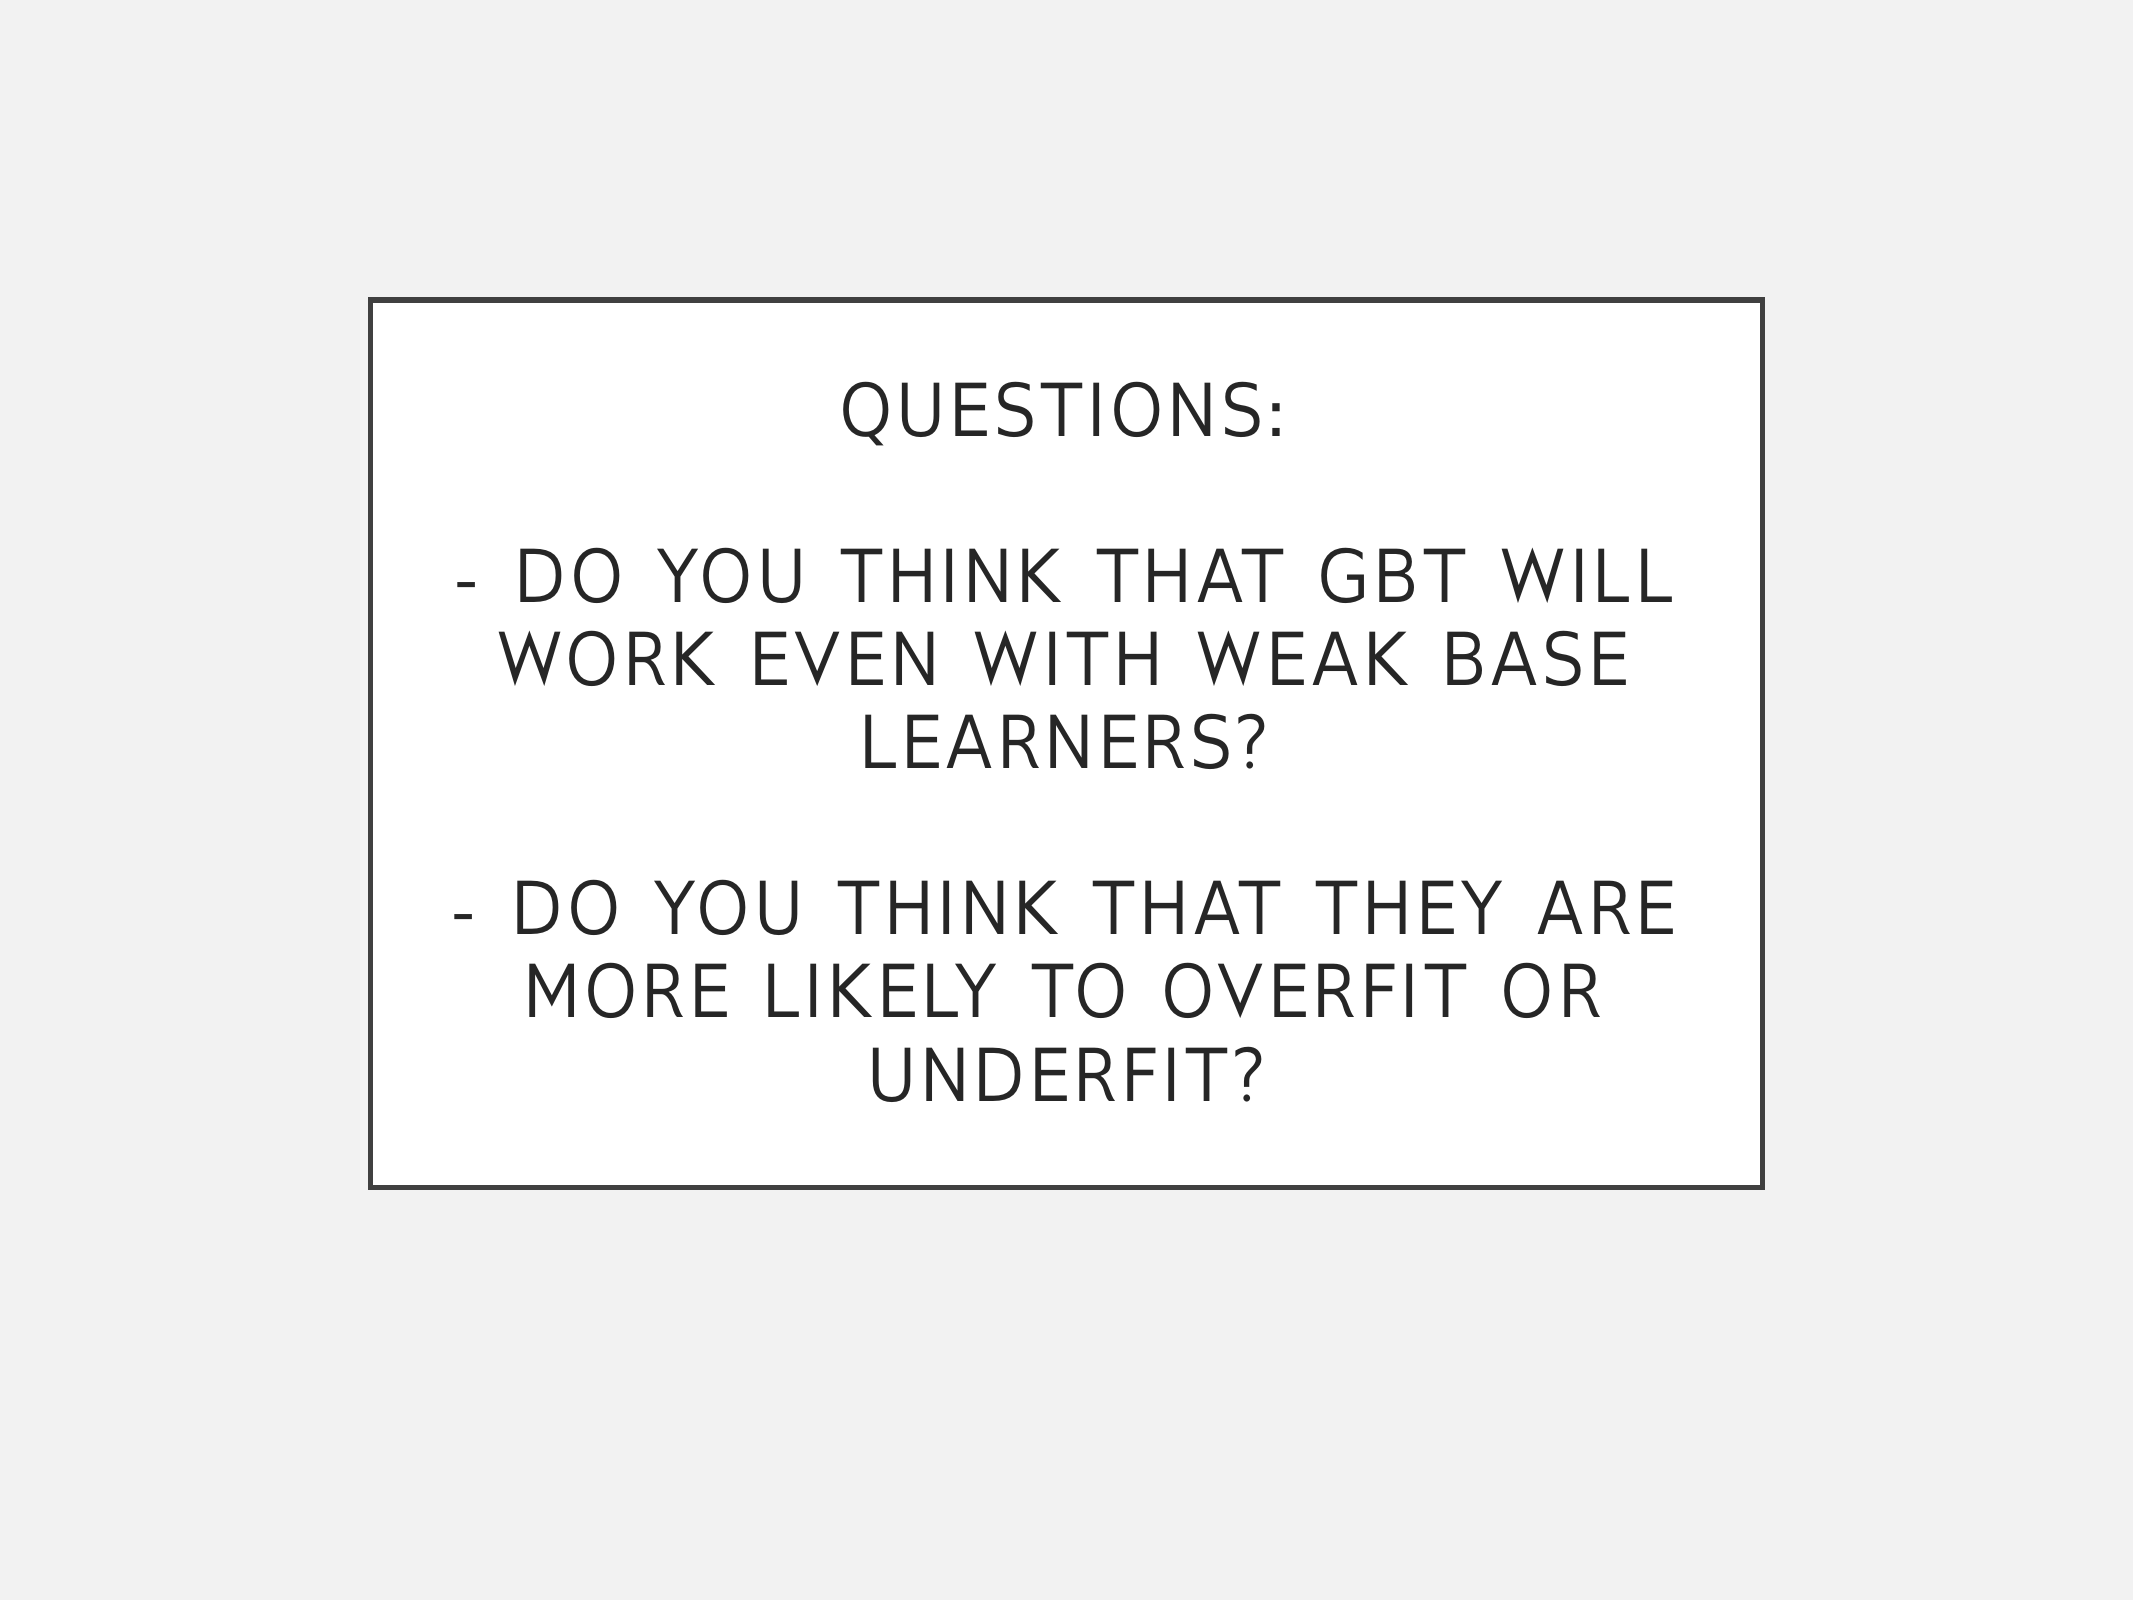

# Questions: - do you think that GBT will work even with weak base learners? - do you think that they are more likely to overfit or underfit?